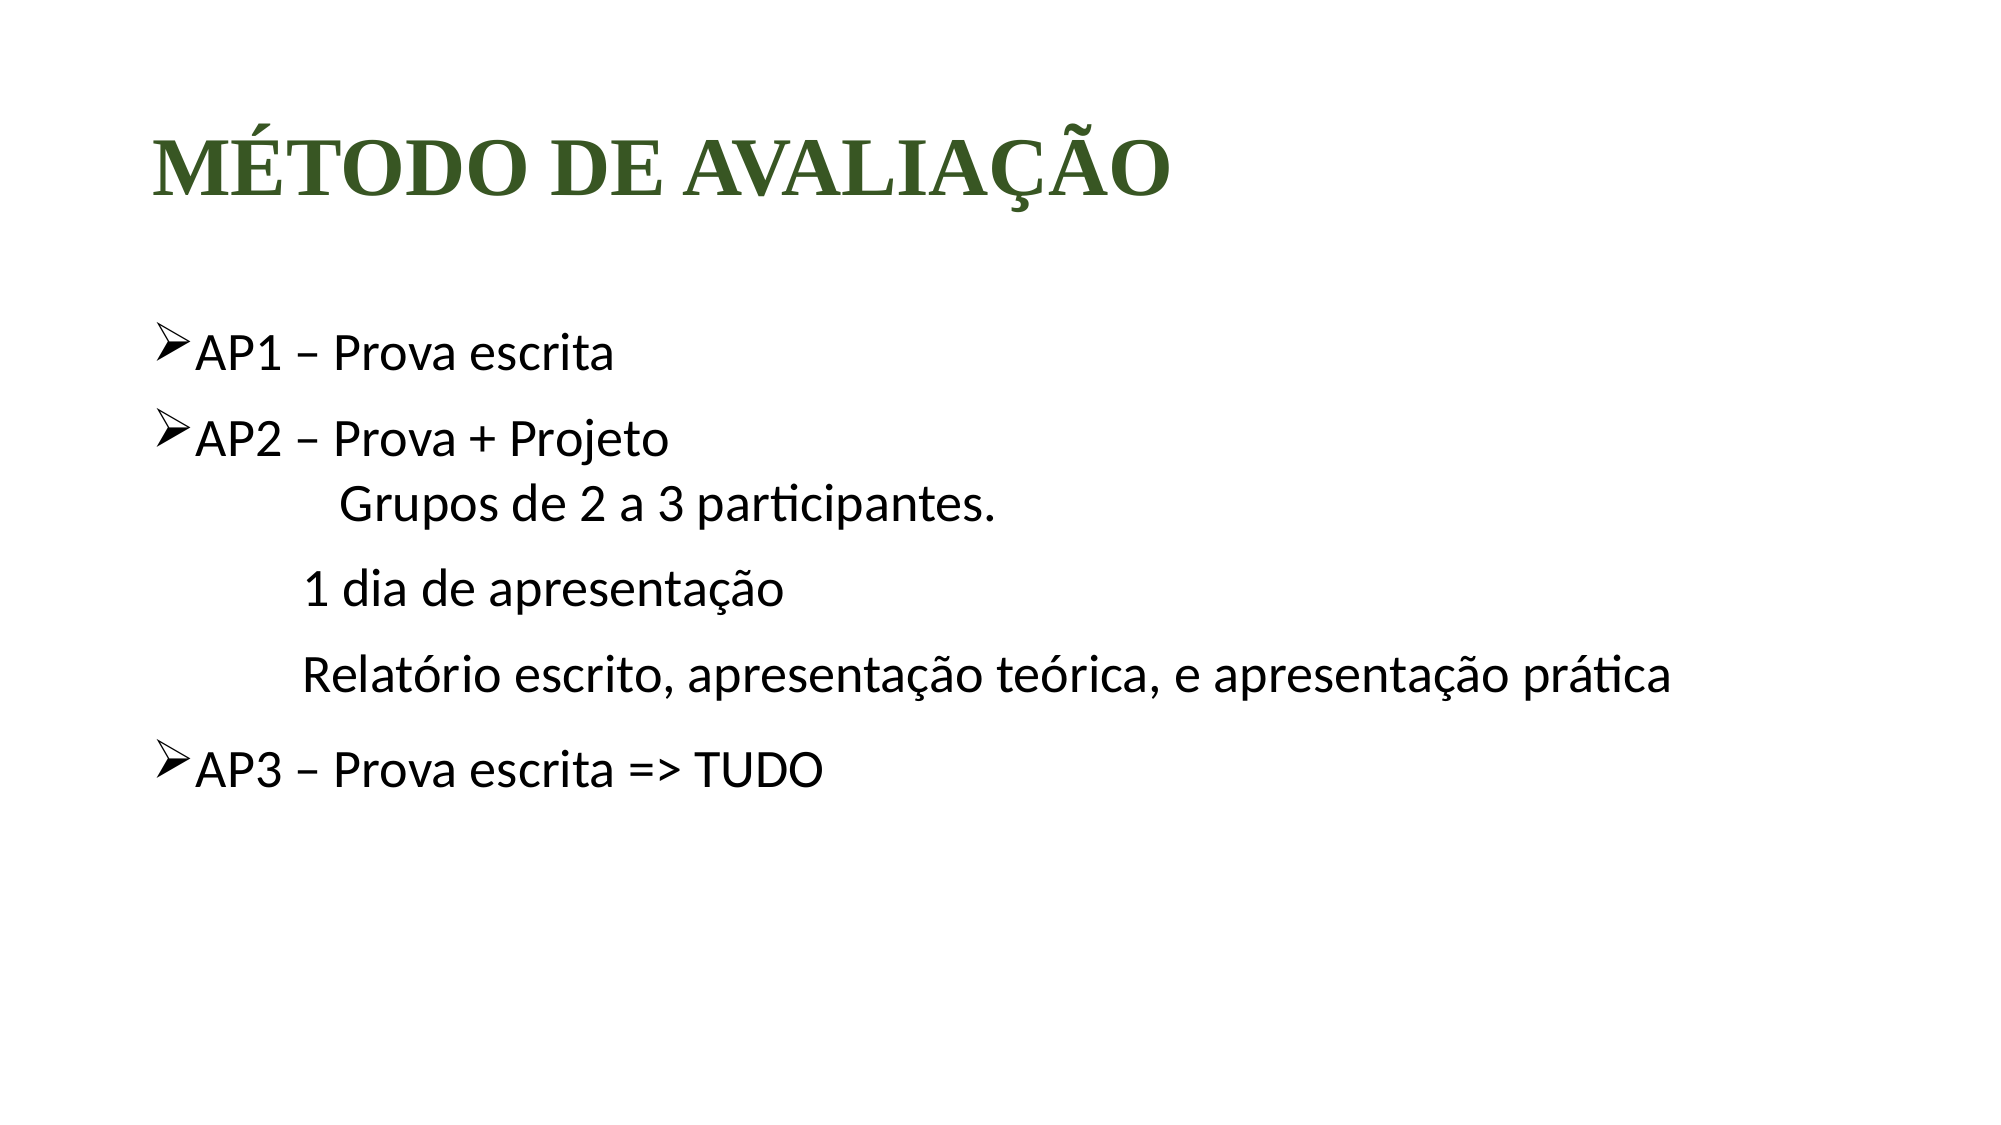

# Método de avaliação
AP1 – Prova escrita
AP2 – Prova + Projeto
	Grupos de 2 a 3 participantes.
	1 dia de apresentação
	Relatório escrito, apresentação teórica, e apresentação prática
AP3 – Prova escrita => TUDO